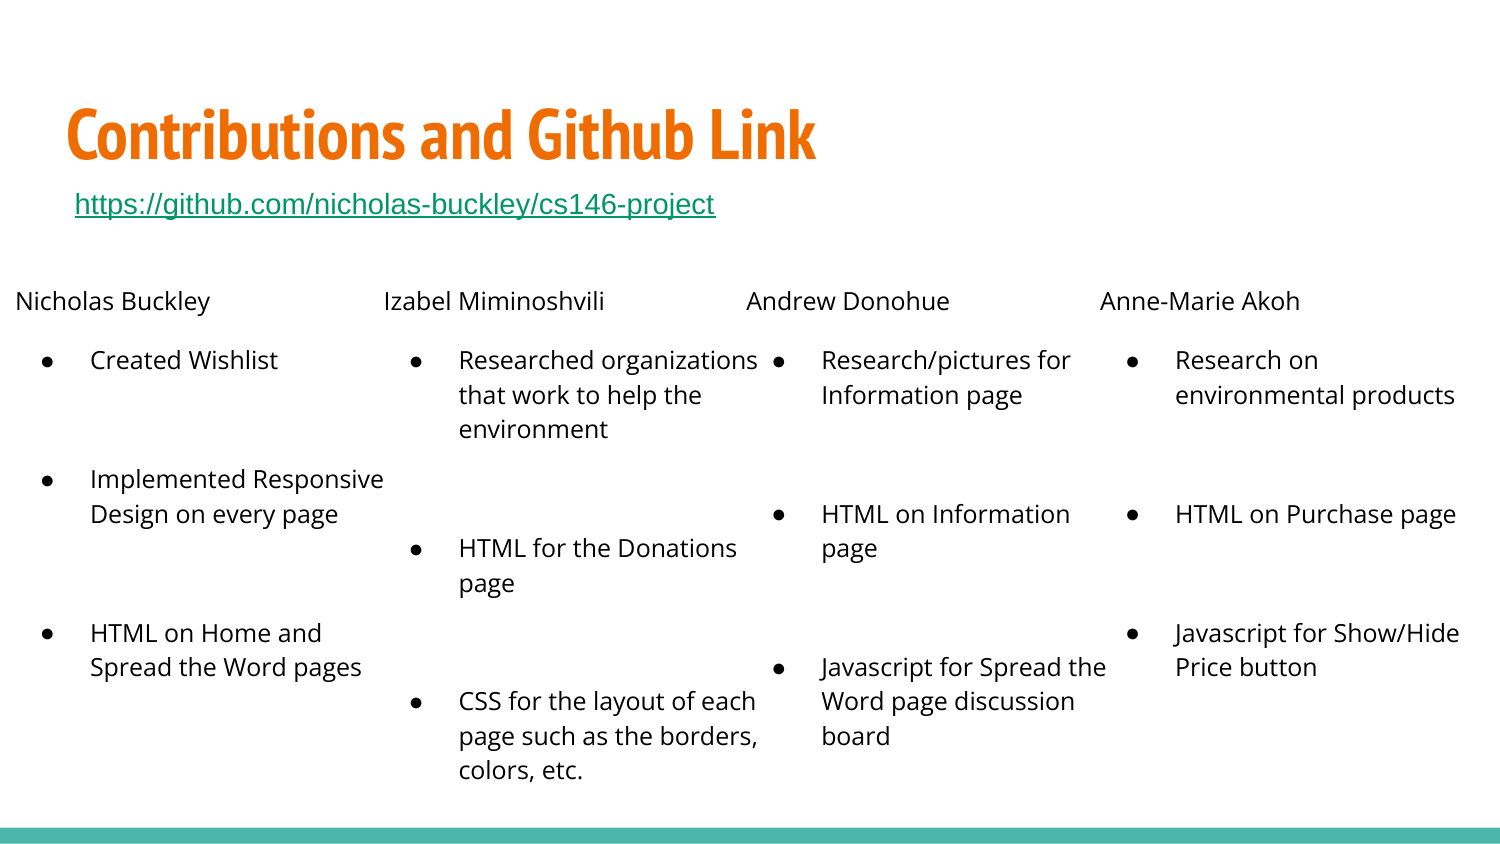

# Contributions and Github Link
https://github.com/nicholas-buckley/cs146-project

Nicholas Buckley
Created Wishlist

Implemented Responsive Design on every page

HTML on Home and Spread the Word pages
Izabel Miminoshvili
Researched organizations that work to help the environment

HTML for the Donations page

CSS for the layout of each page such as the borders, colors, etc.
Andrew Donohue
Research/pictures for Information page

HTML on Information page

Javascript for Spread the Word page discussion board
Anne-Marie Akoh
Research on environmental products

HTML on Purchase page

Javascript for Show/Hide Price button